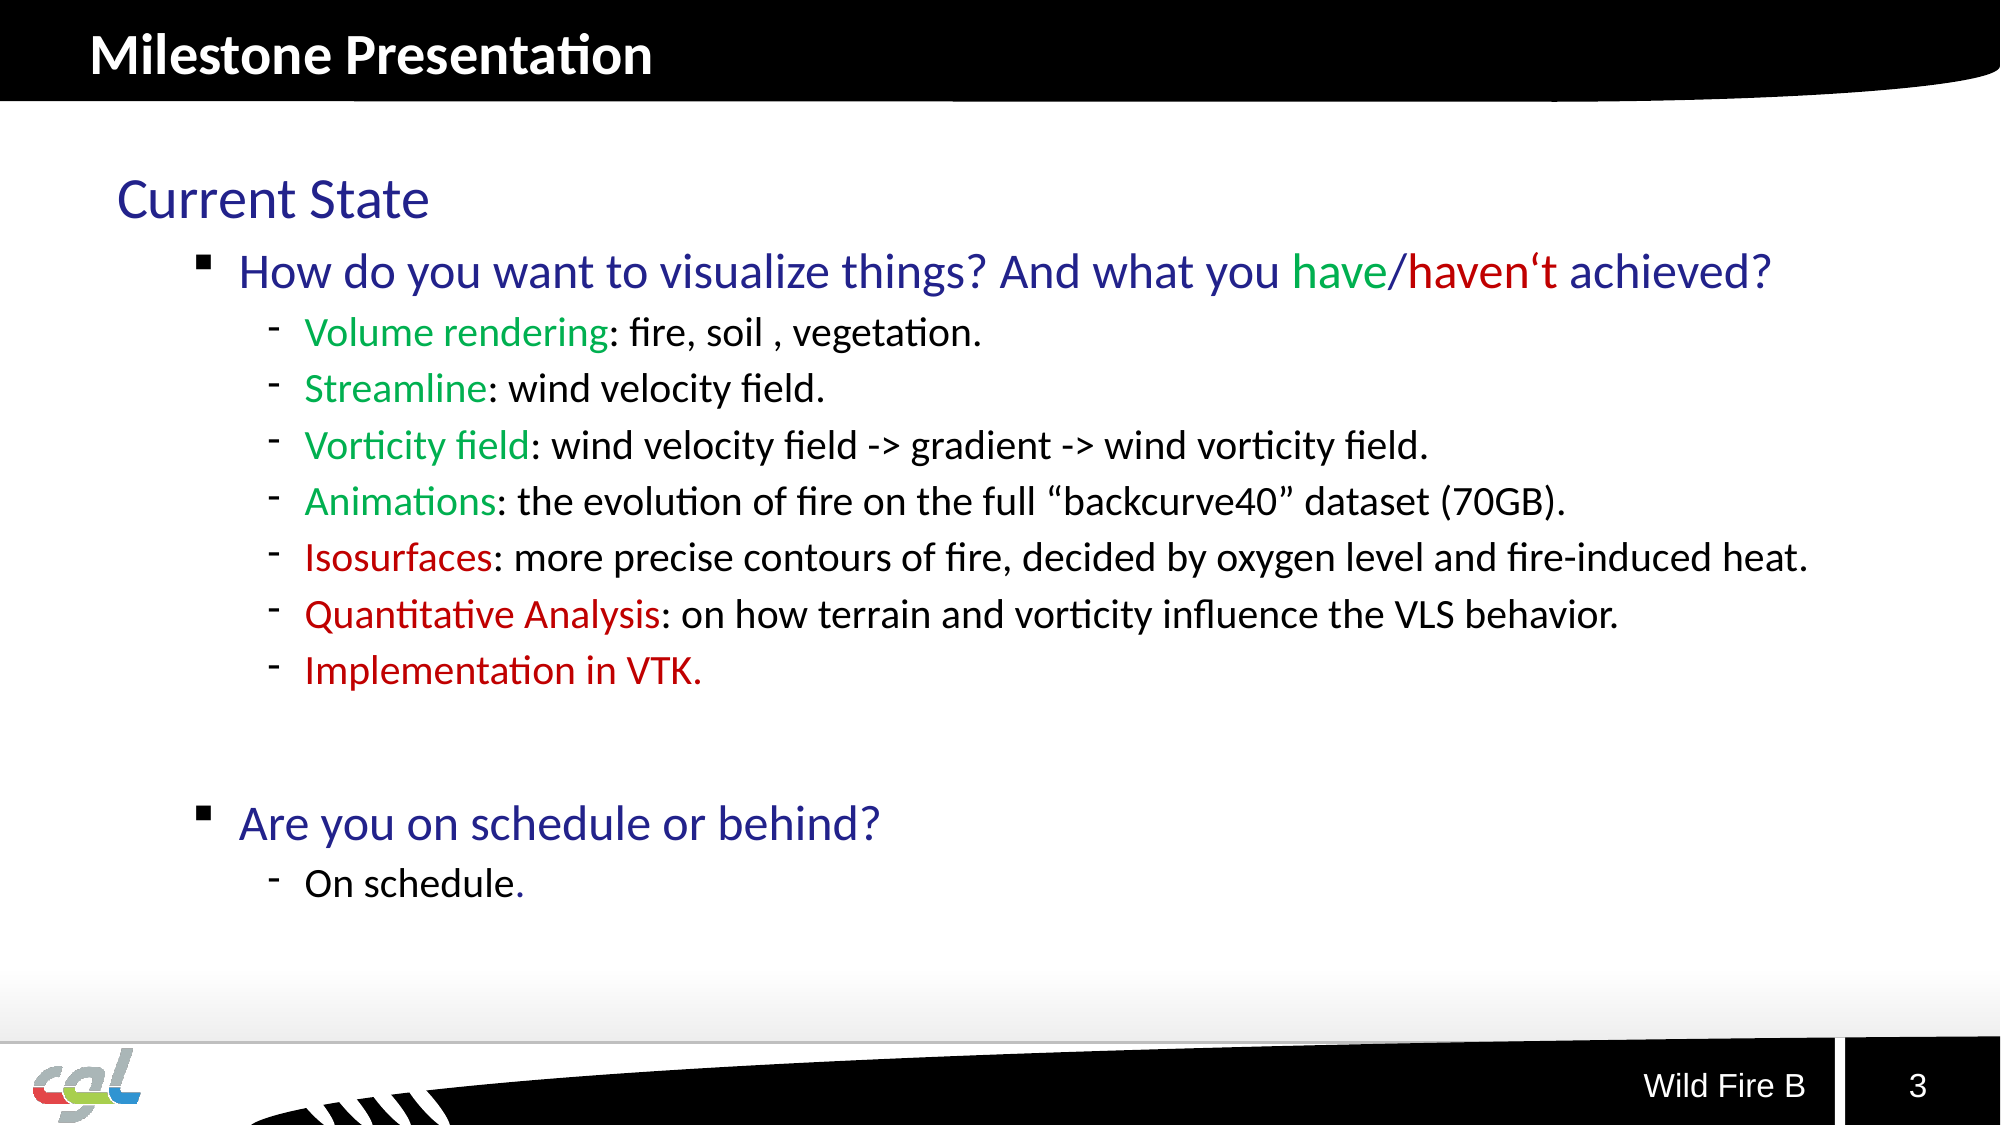

# Milestone Presentation
Current State
How do you want to visualize things? And what you have/haven‘t achieved?
Volume rendering: fire, soil , vegetation.
Streamline: wind velocity field.
Vorticity field: wind velocity field -> gradient -> wind vorticity field.
Animations: the evolution of fire on the full “backcurve40” dataset (70GB).
Isosurfaces: more precise contours of fire, decided by oxygen level and fire-induced heat.
Quantitative Analysis: on how terrain and vorticity influence the VLS behavior.
Implementation in VTK.

Are you on schedule or behind?
On schedule.
3

Wild Fire B